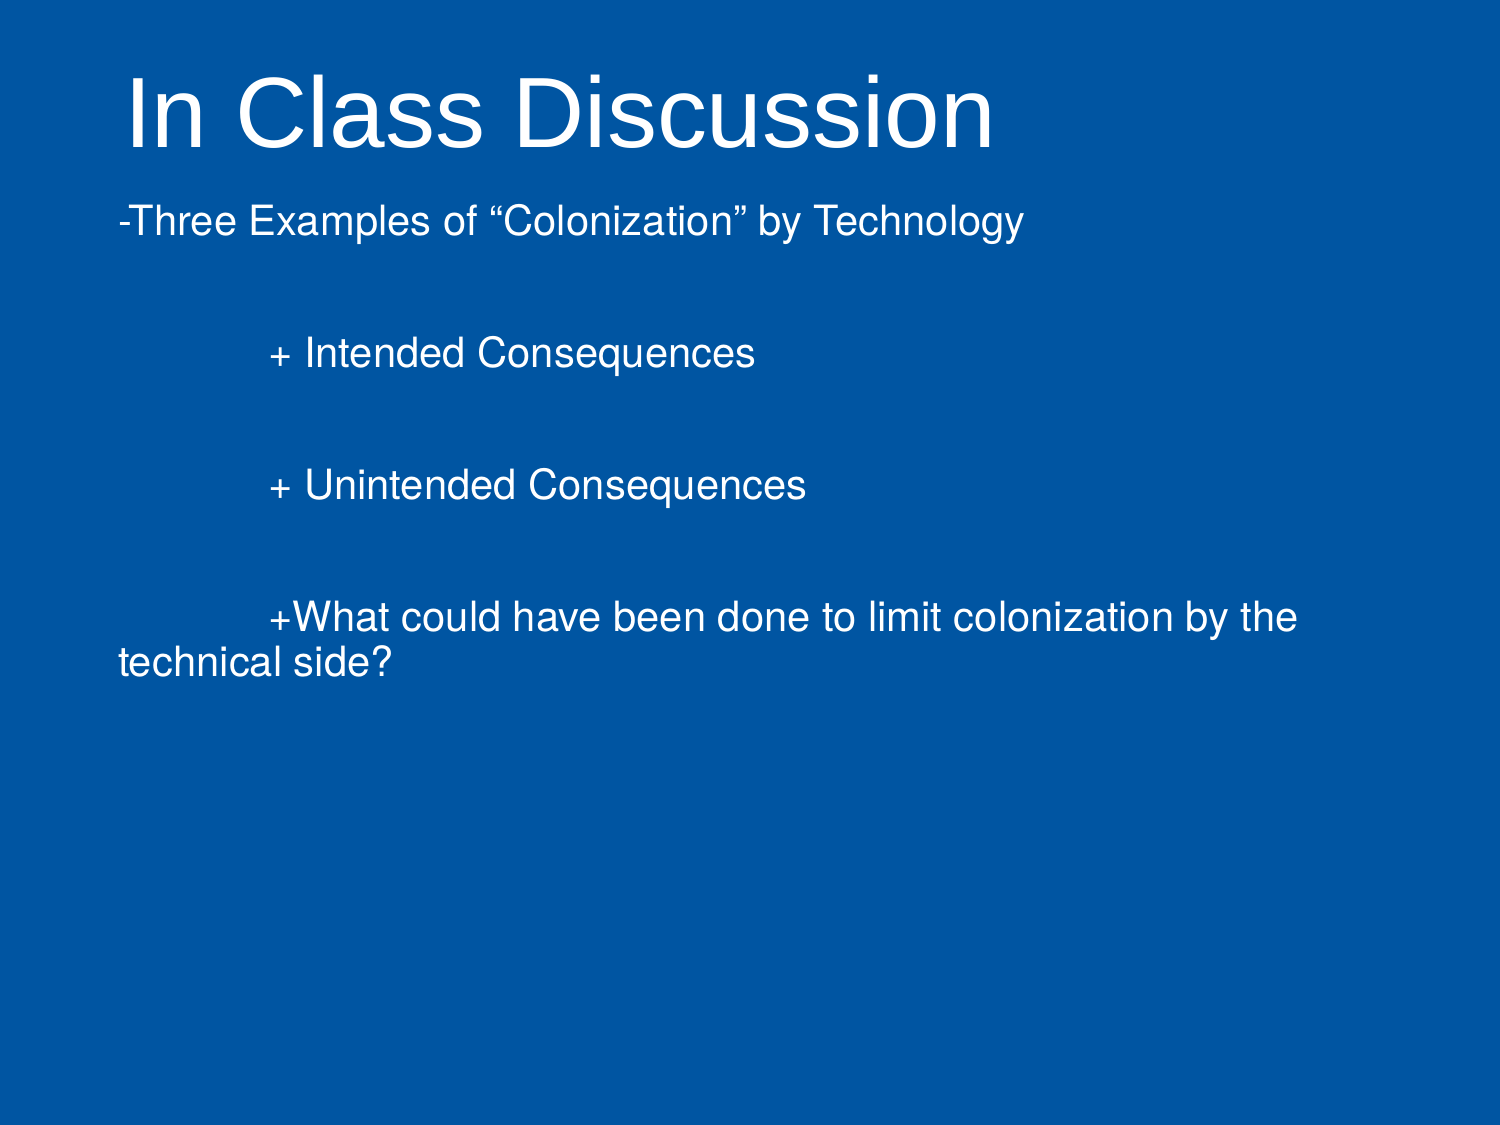

# In Class Discussion
-Three Examples of “Colonization” by Technology

	+ Intended Consequences

	+ Unintended Consequences

	+What could have been done to limit colonization by the technical side?